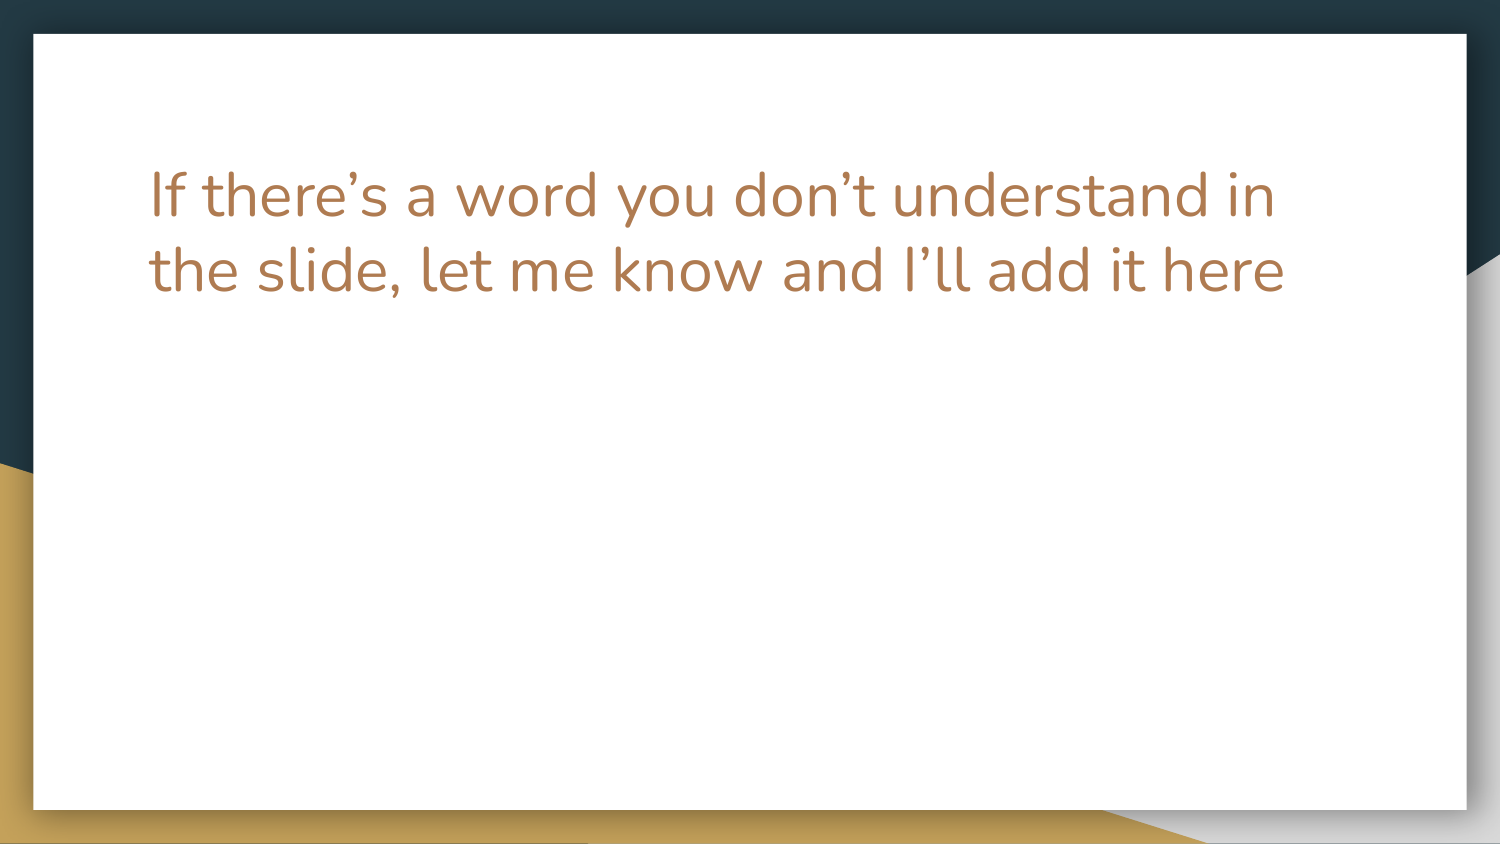

# If there’s a word you don’t understand in the slide, let me know and I’ll add it here